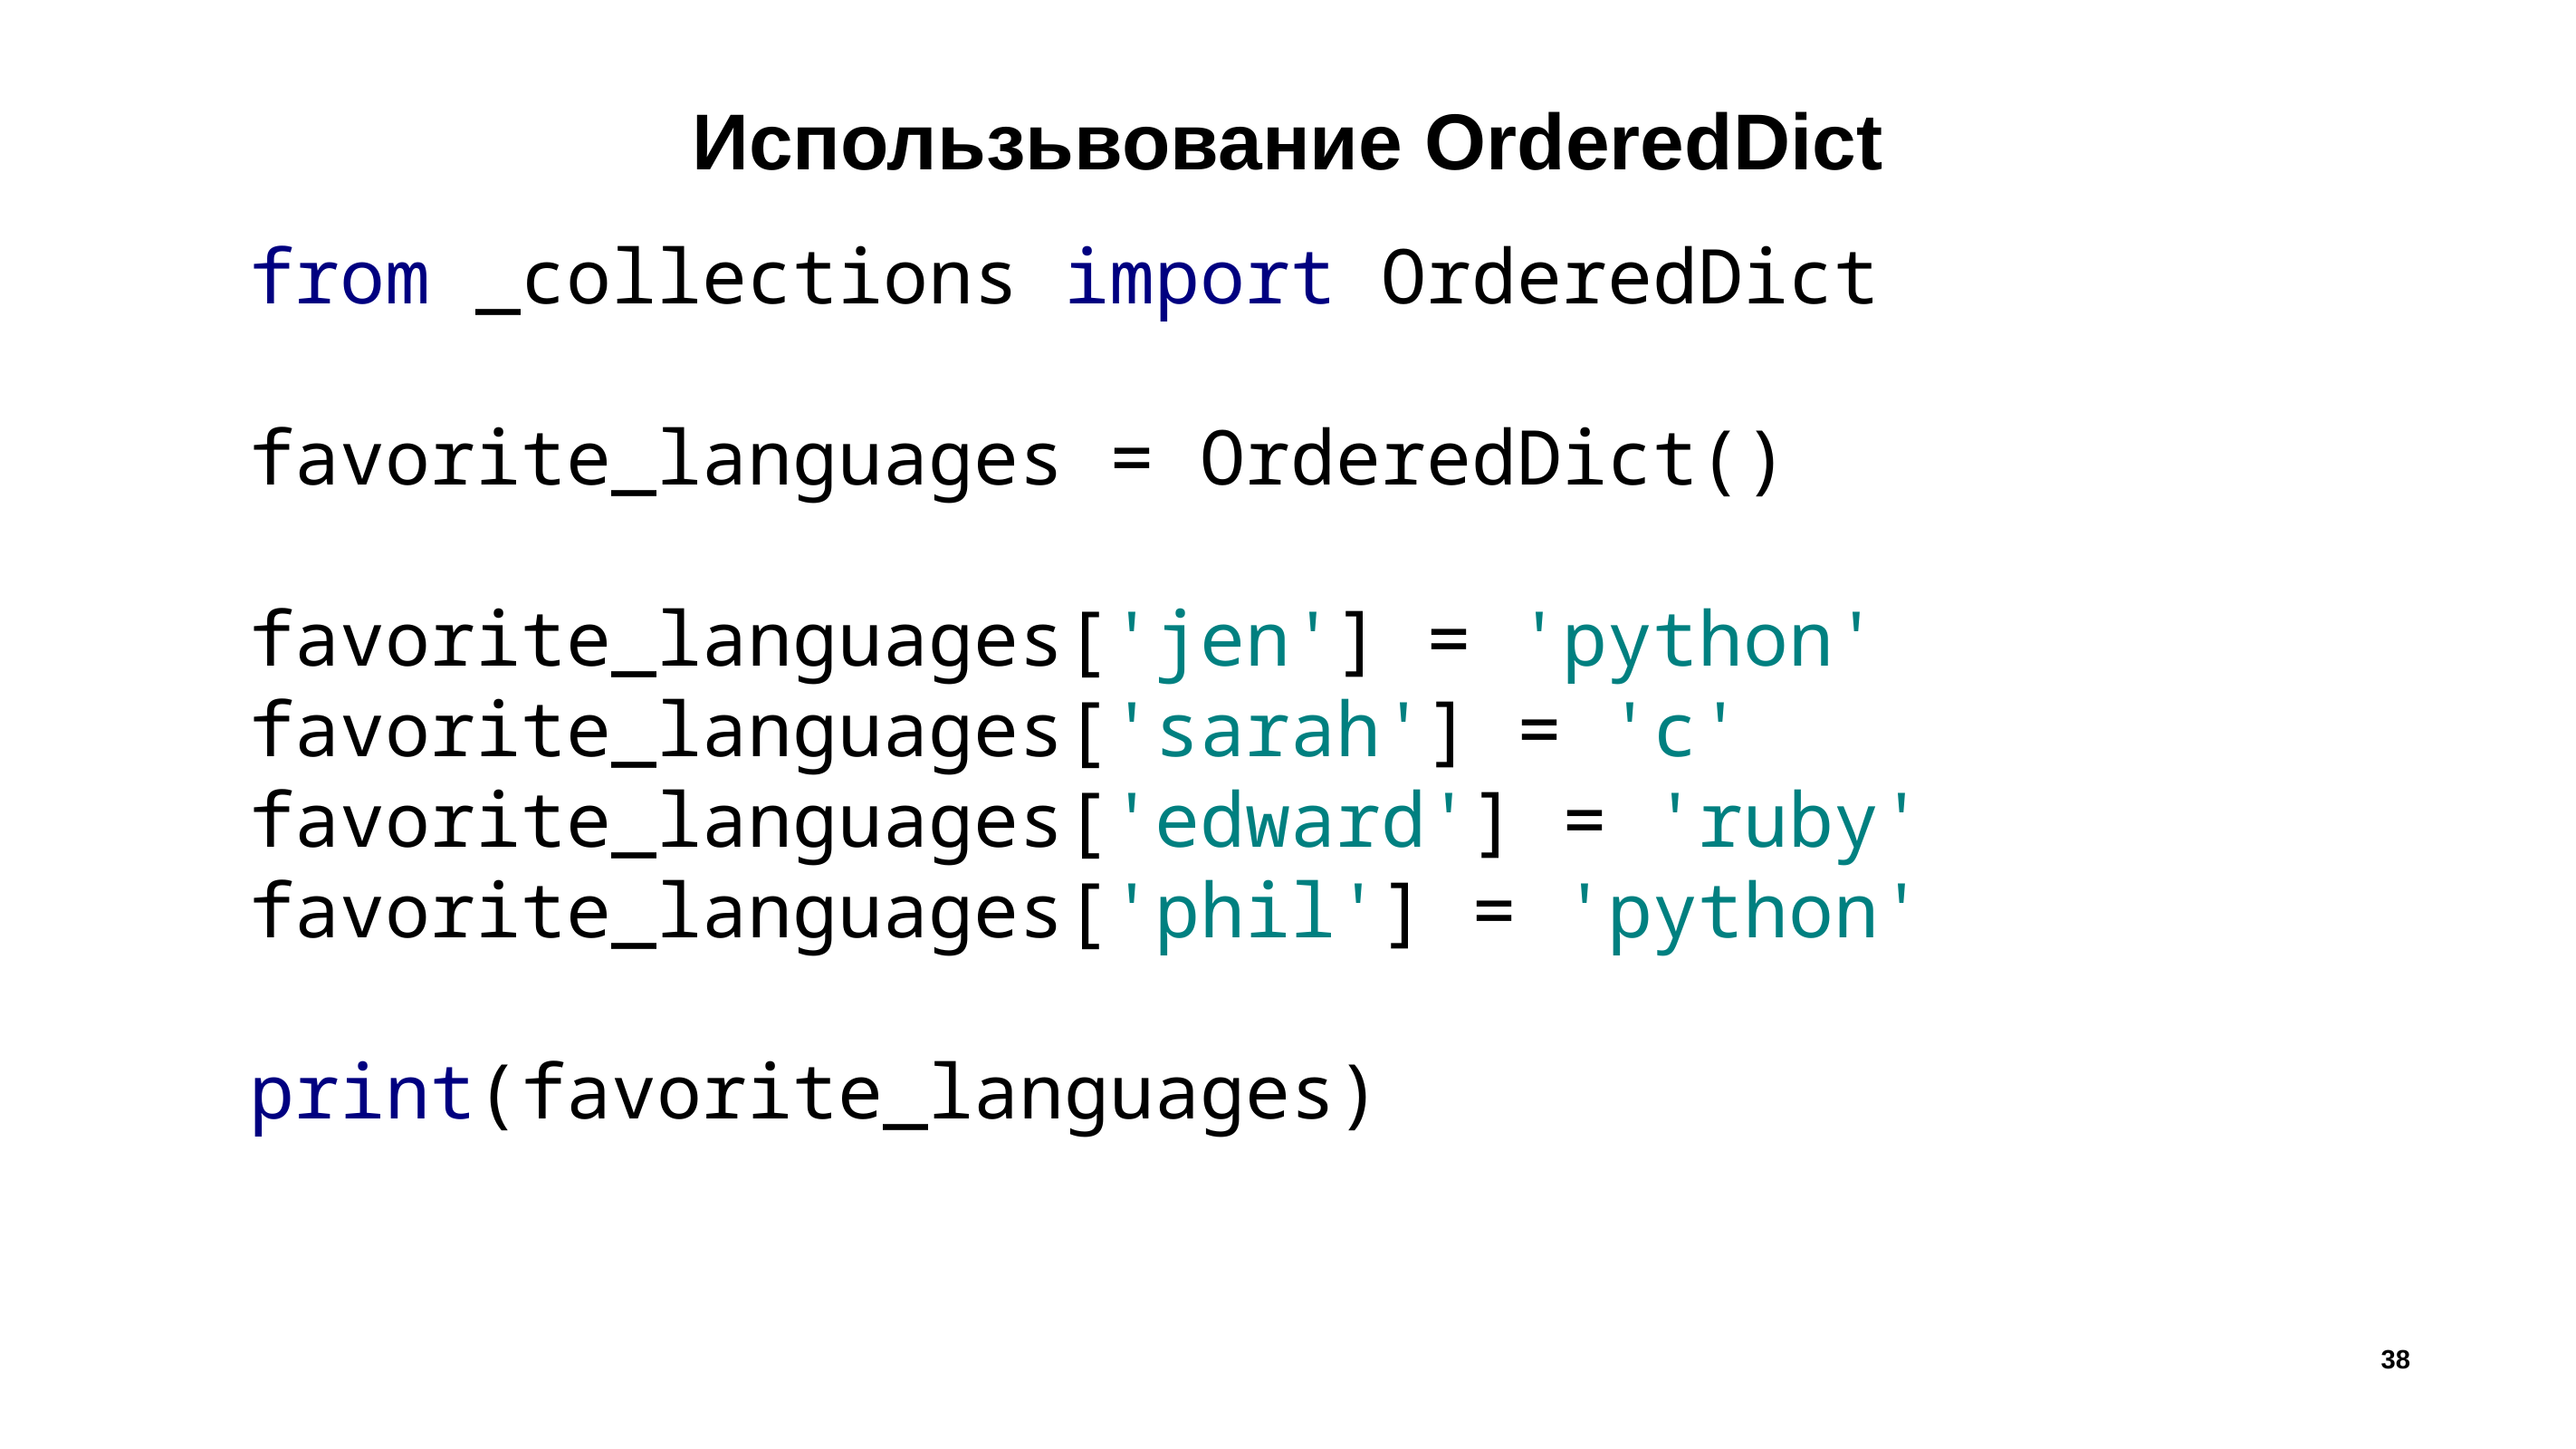

# Использьвование OrderedDict
from _collections import OrderedDict
favorite_languages = OrderedDict()
favorite_languages['jen'] = 'python'
favorite_languages['sarah'] = 'c'
favorite_languages['edward'] = 'ruby'
favorite_languages['phil'] = 'python'
print(favorite_languages)
38